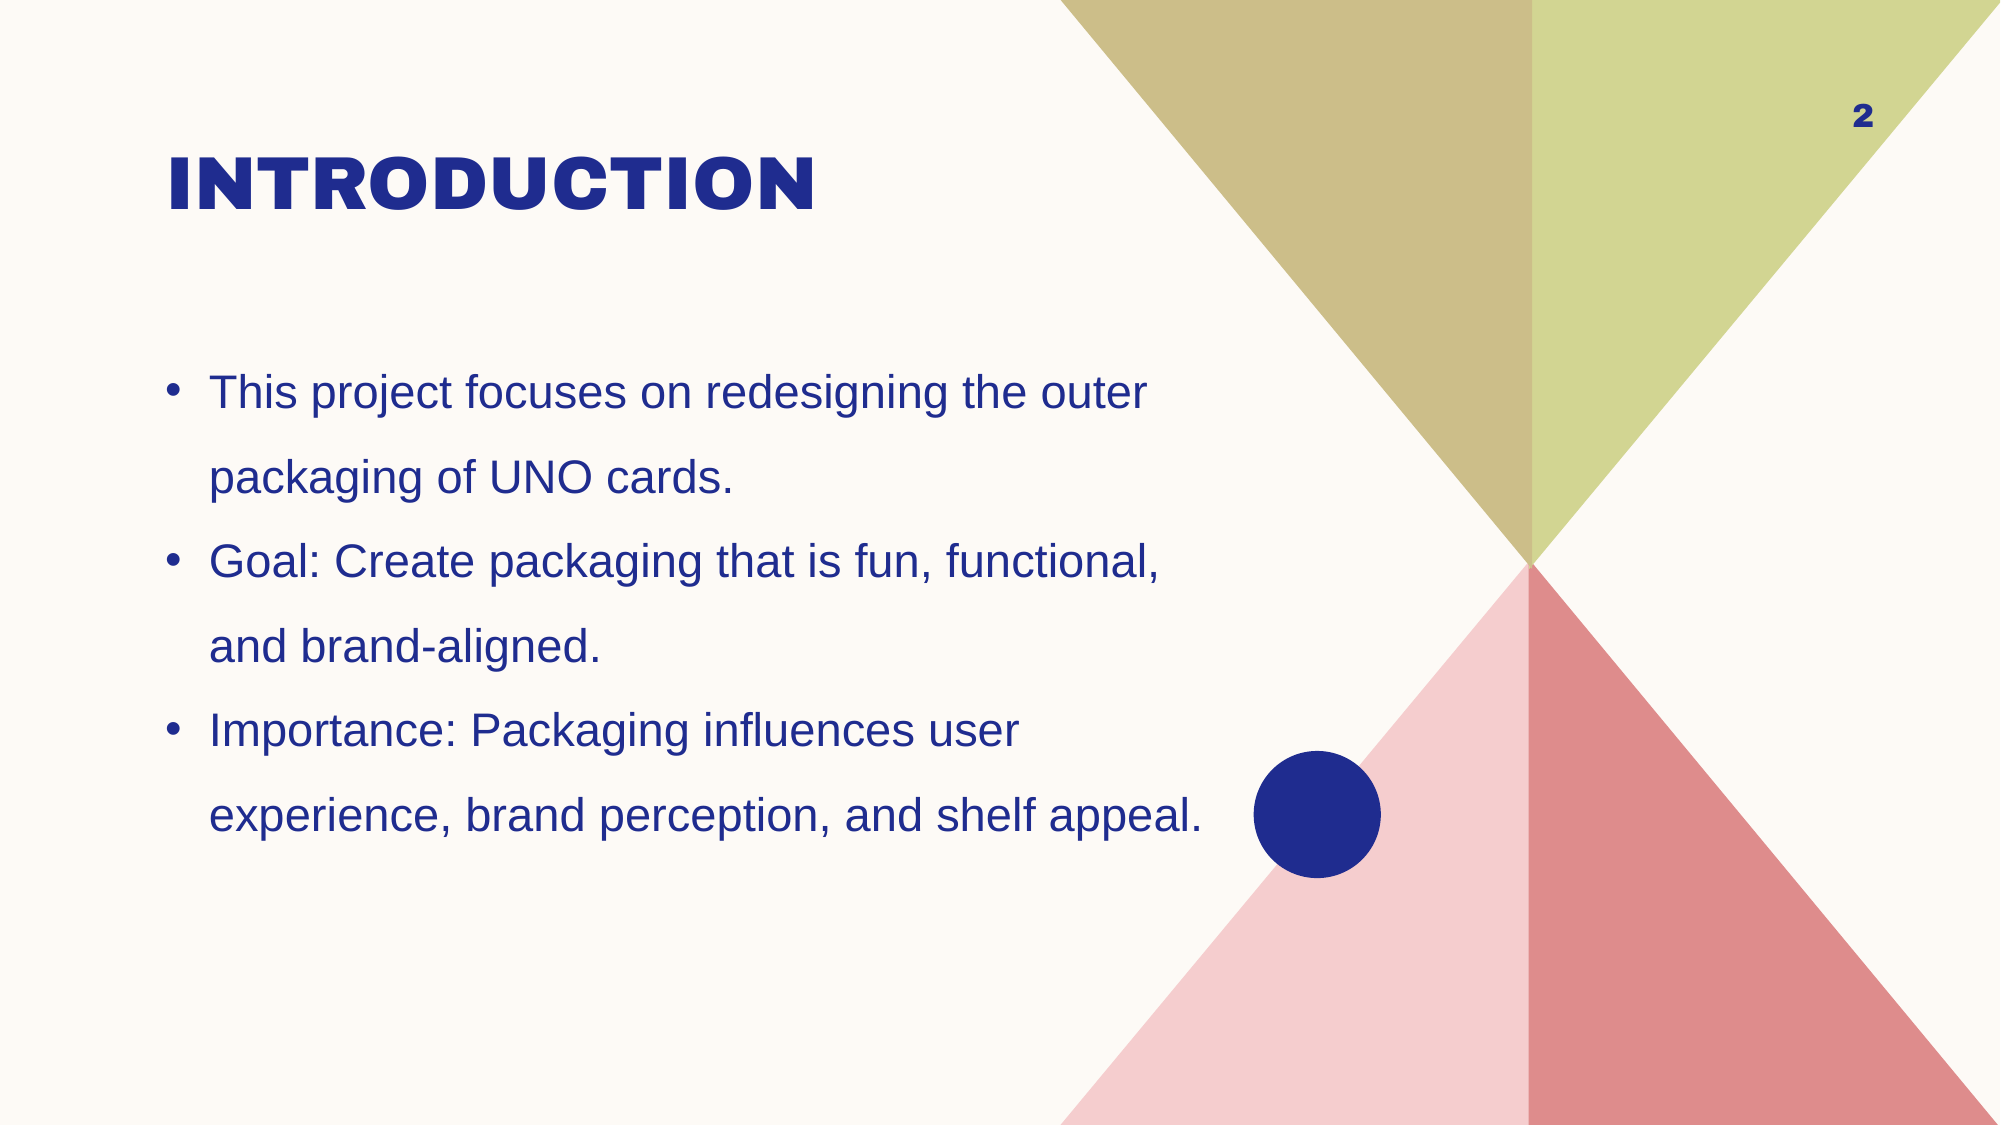

# INTRODUCTION
2
This project focuses on redesigning the outer packaging of UNO cards.
Goal: Create packaging that is fun, functional, and brand-aligned.
Importance: Packaging influences user experience, brand perception, and shelf appeal.